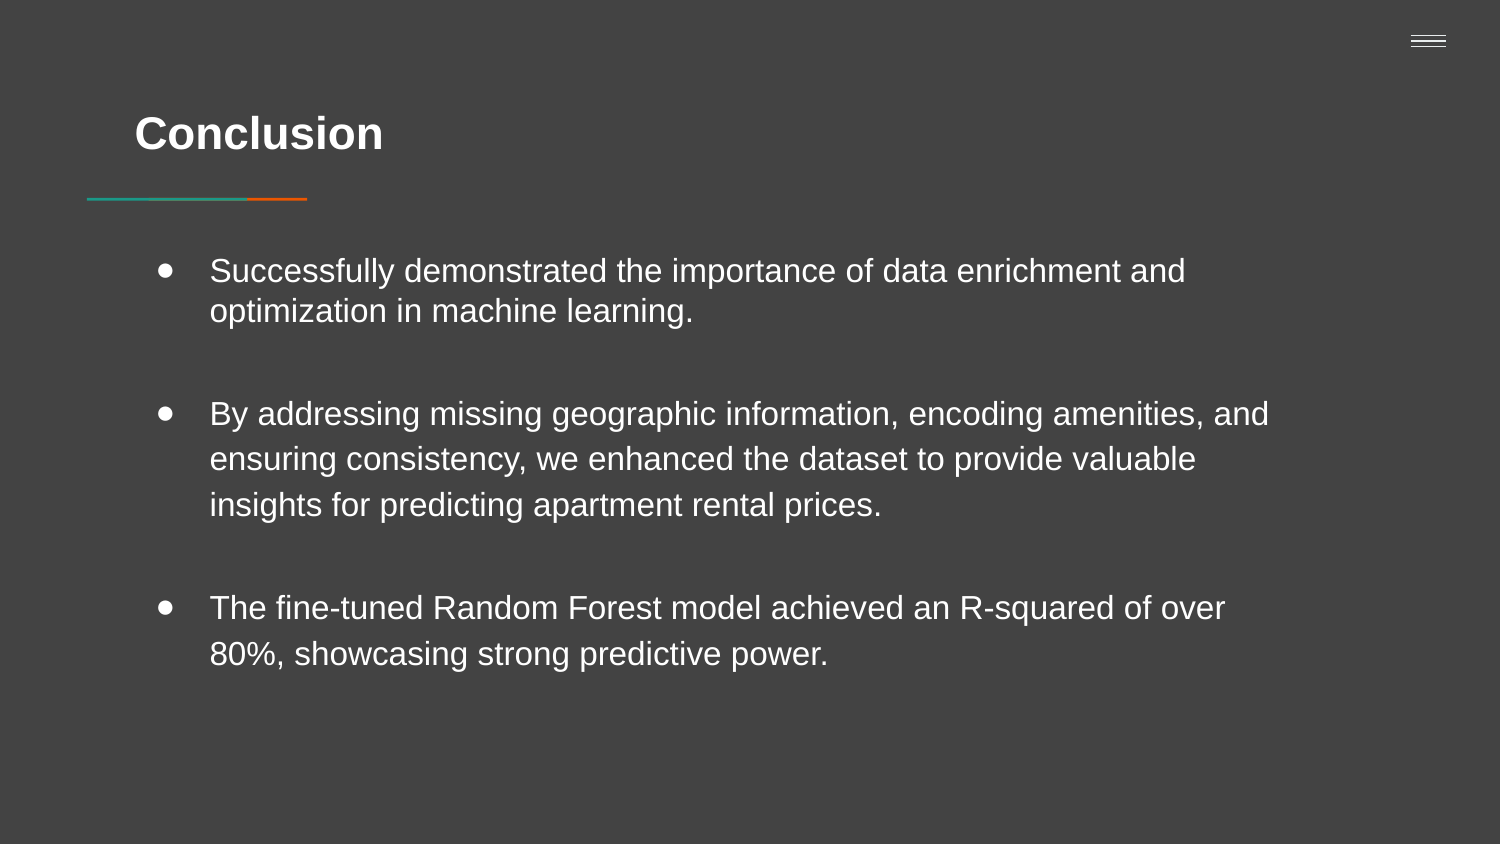

# Conclusion
Successfully demonstrated the importance of data enrichment and optimization in machine learning.

By addressing missing geographic information, encoding amenities, and ensuring consistency, we enhanced the dataset to provide valuable insights for predicting apartment rental prices.

The fine-tuned Random Forest model achieved an R-squared of over 80%, showcasing strong predictive power.